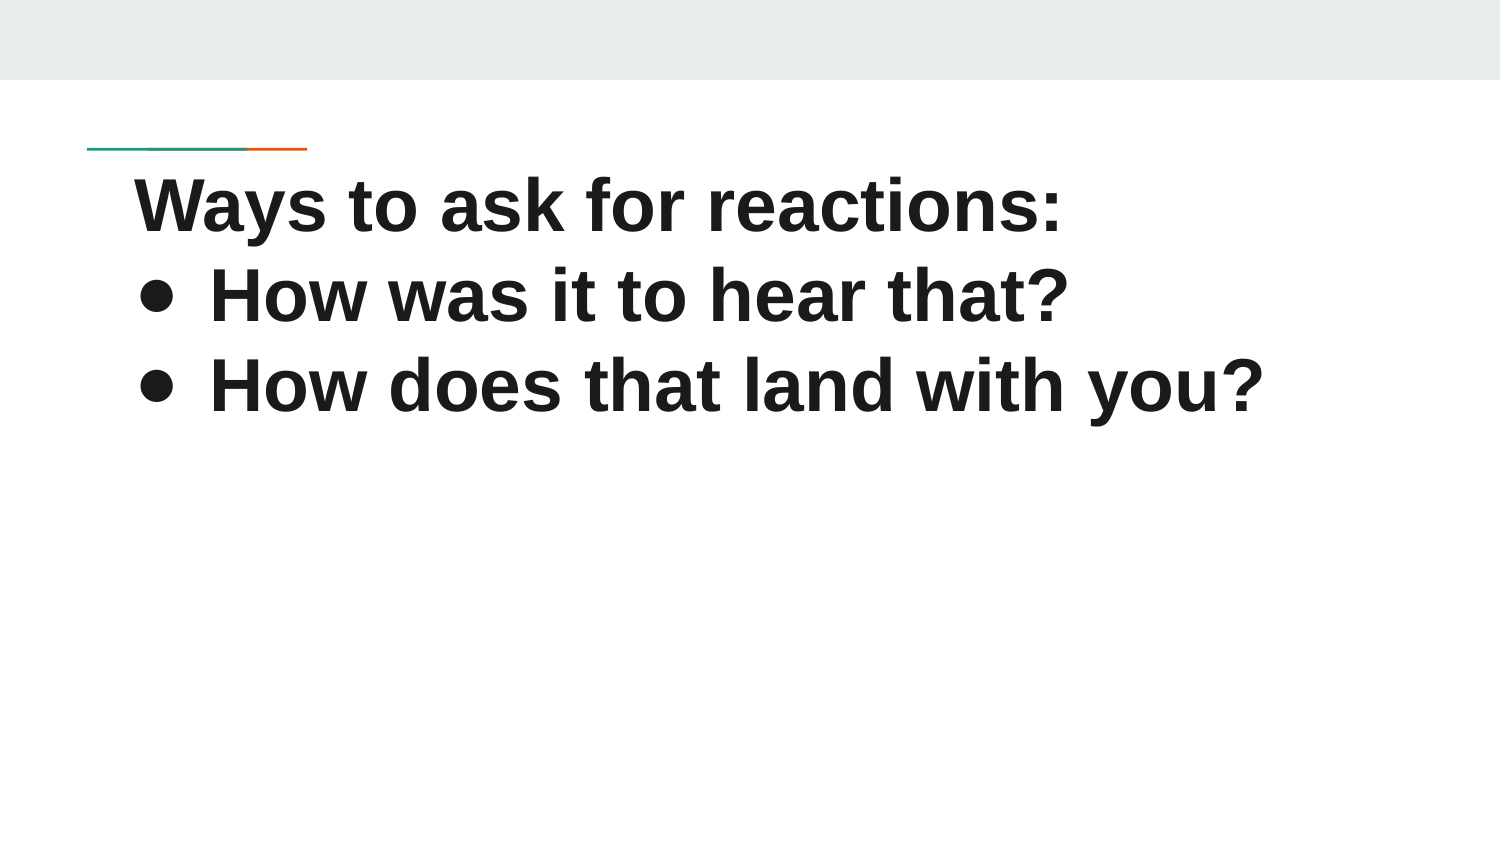

# Ways to ask for reactions:
How was it to hear that?
How does that land with you?